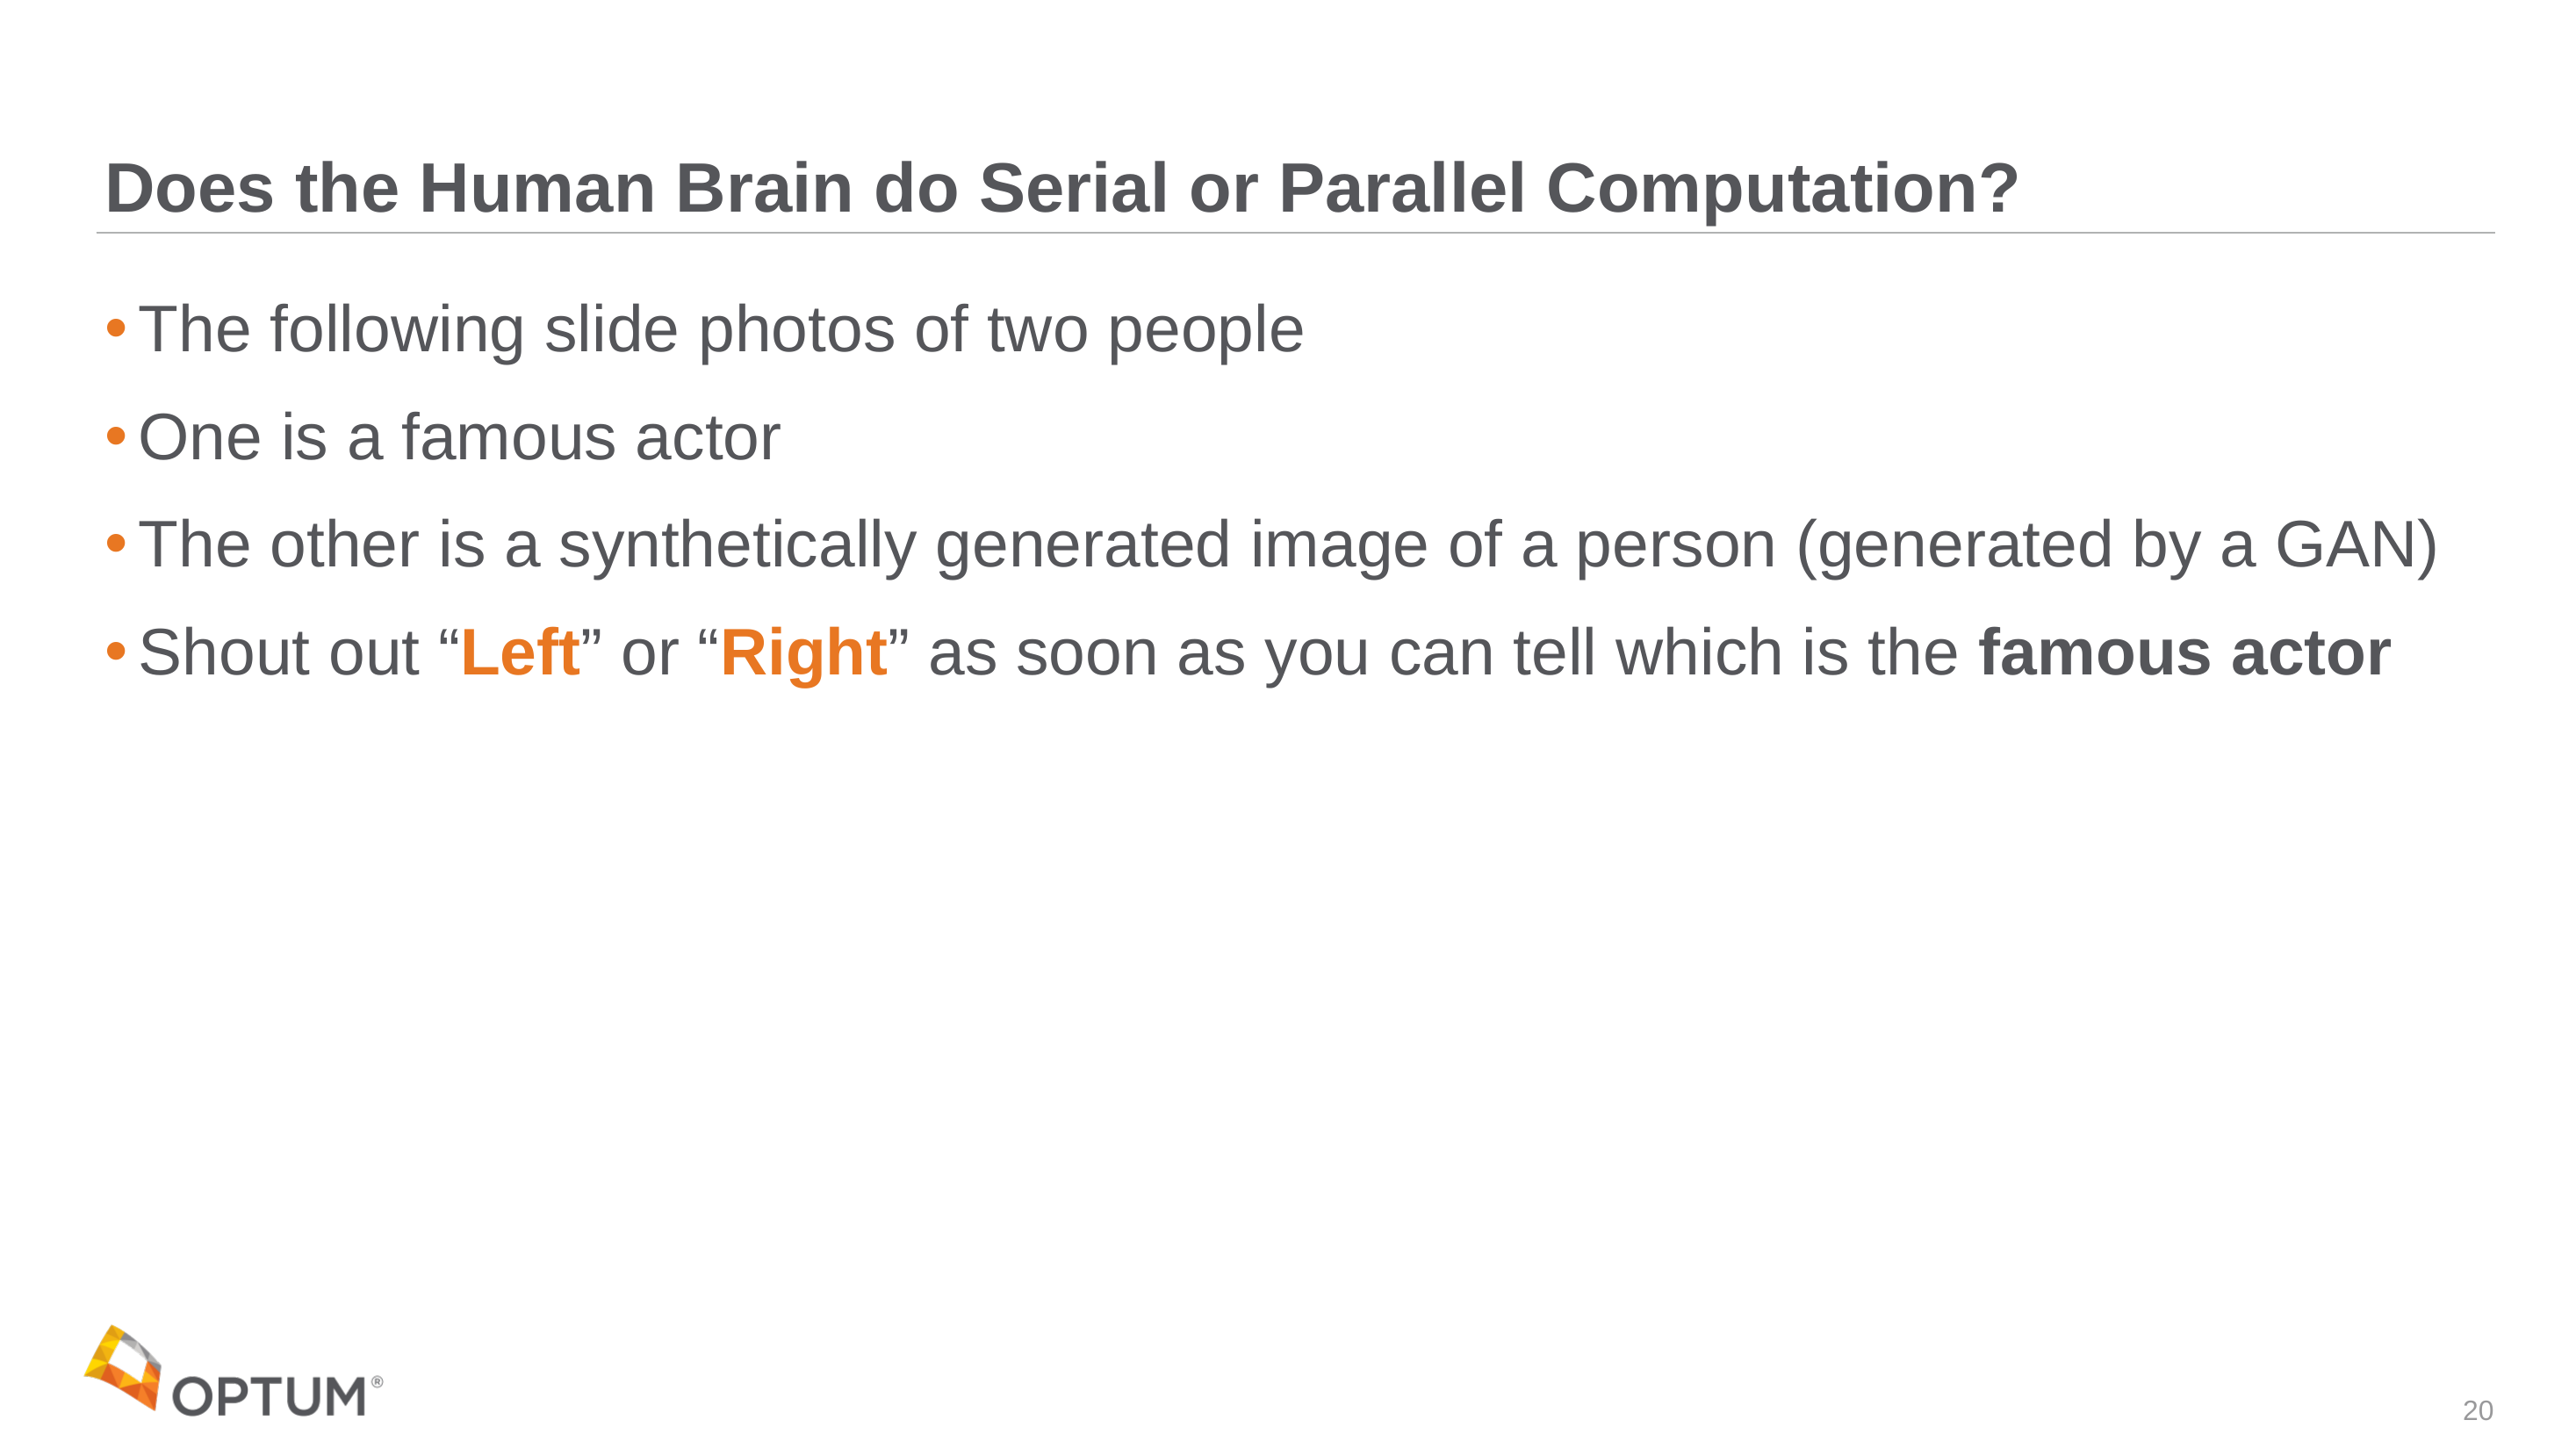

# Does the Human Brain do Serial or Parallel Computation?
The following slide photos of two people
One is a famous actor
The other is a synthetically generated image of a person (generated by a GAN)
Shout out “Left” or “Right” as soon as you can tell which is the famous actor
20